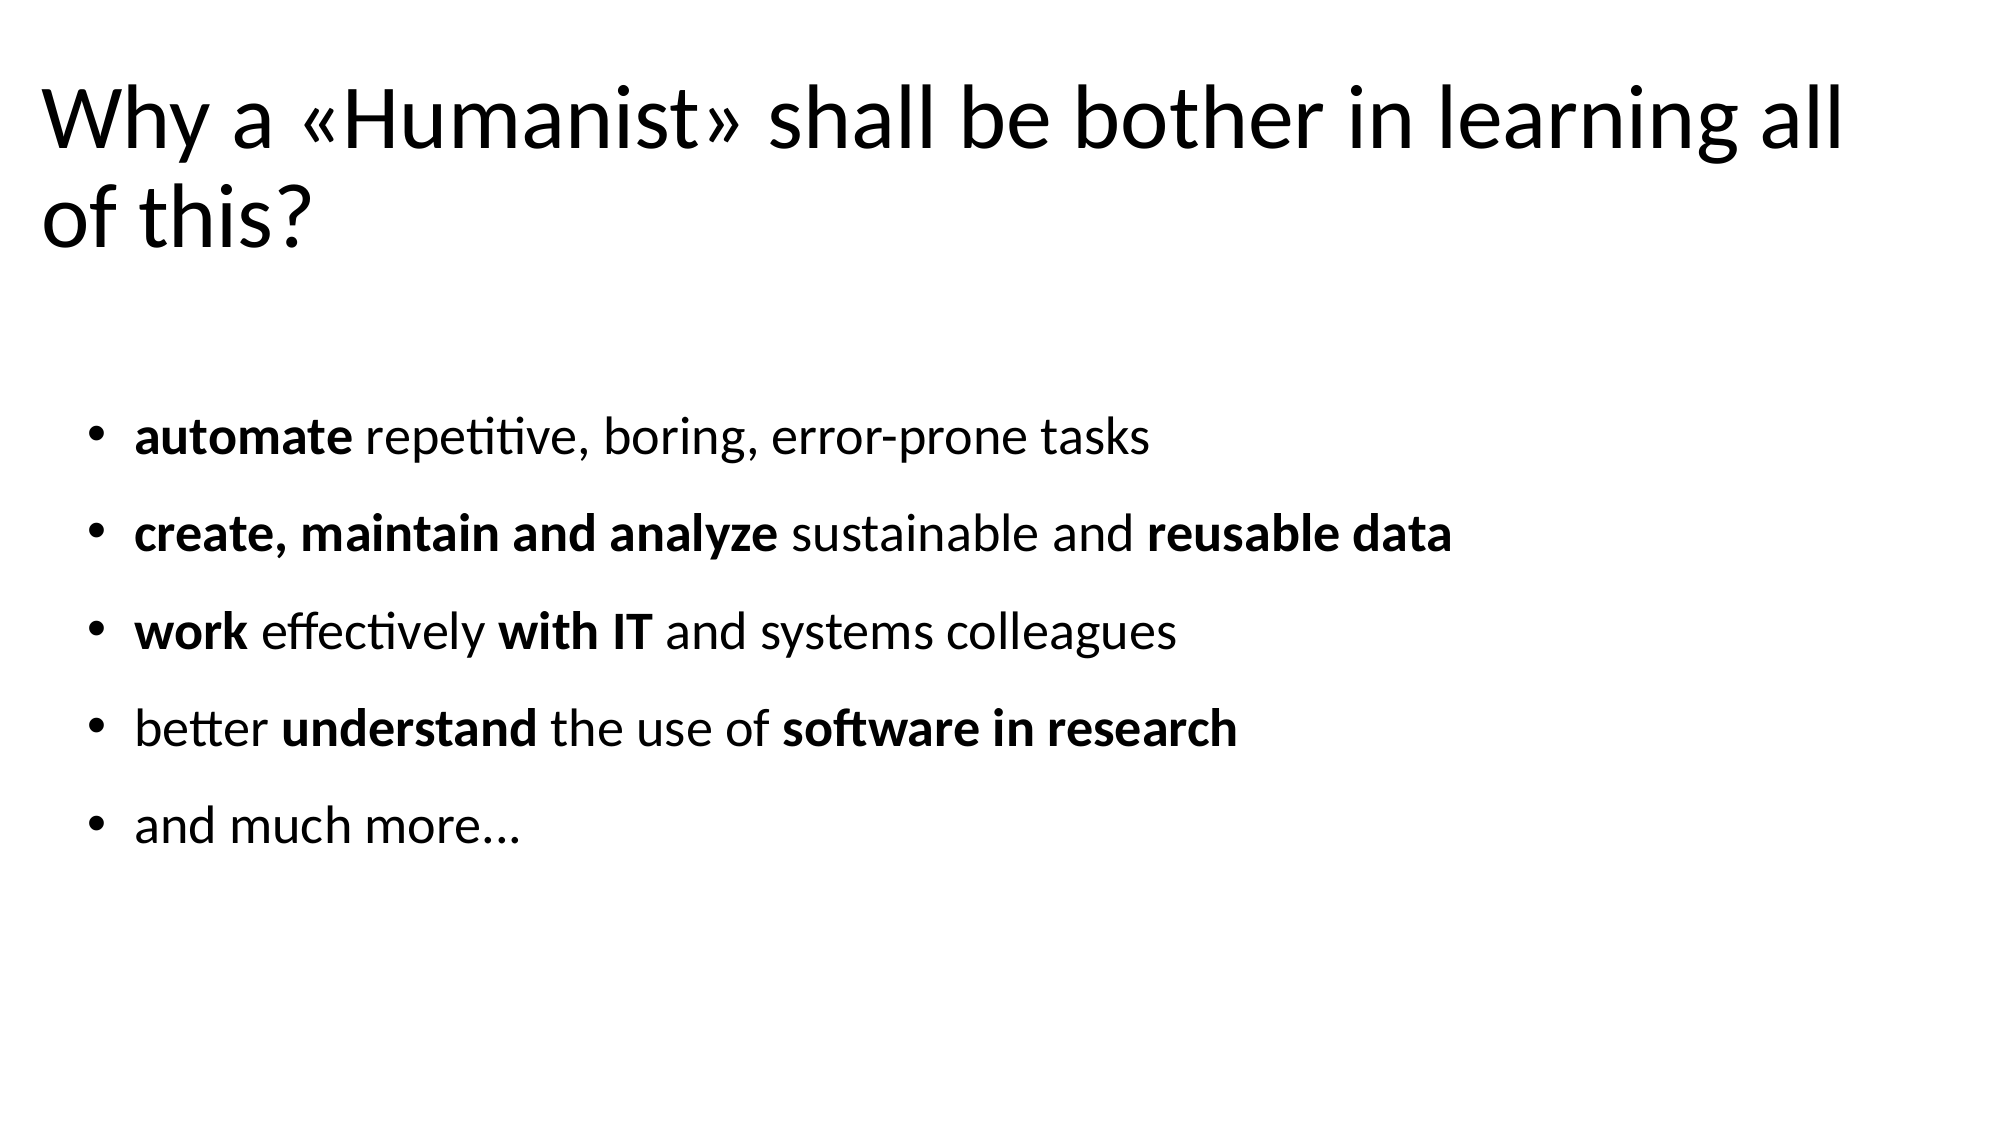

# Why a «Humanist» shall be bother in learning all of this?
automate repetitive, boring, error-prone tasks
create, maintain and analyze sustainable and reusable data
work effectively with IT and systems colleagues
better understand the use of software in research
and much more...